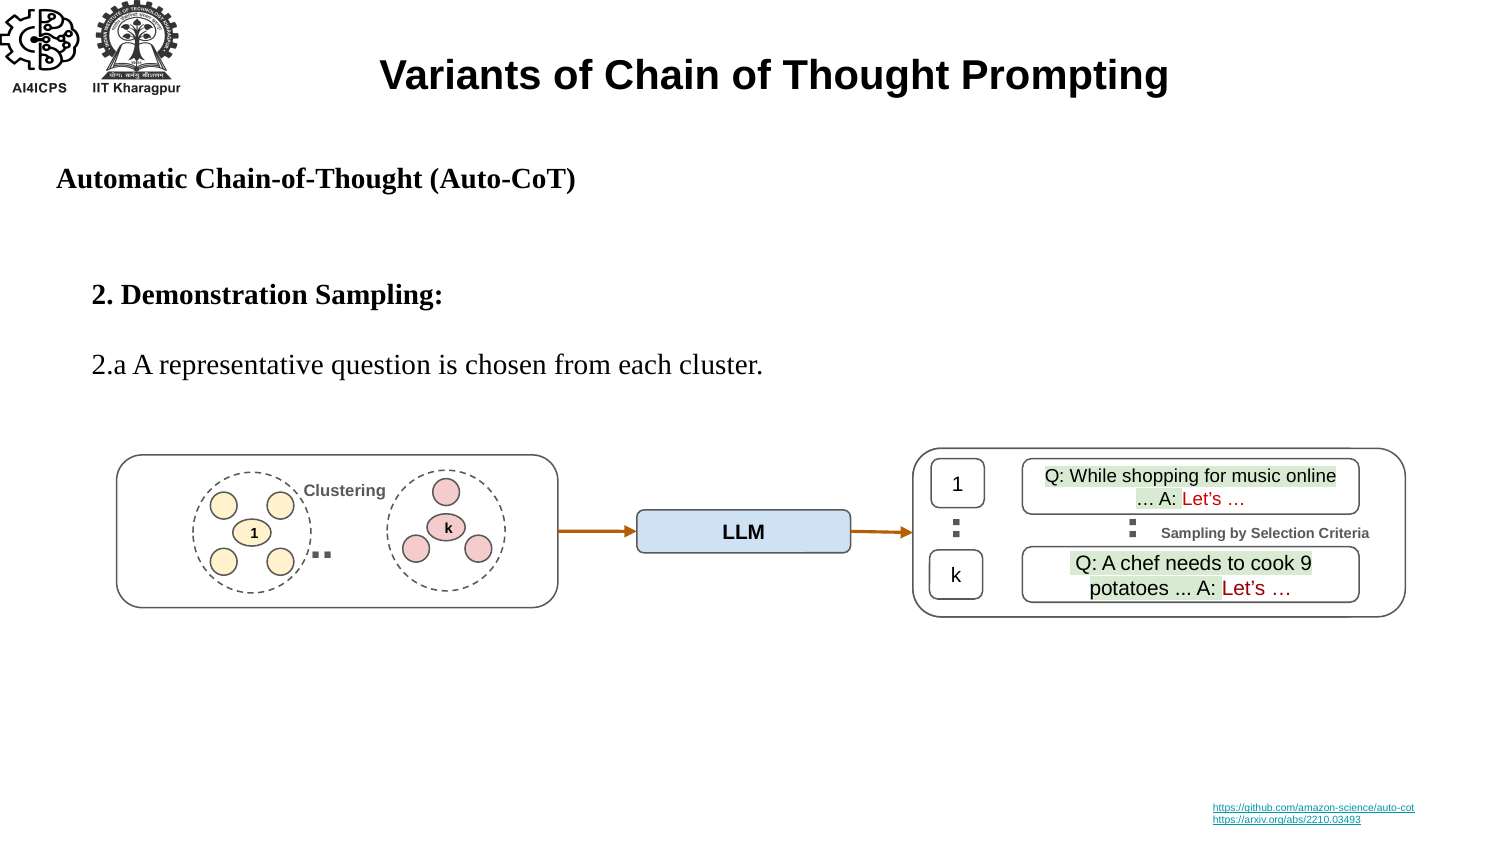

Variants of Chain of Thought Prompting
Automatic Chain-of-Thought (Auto-CoT)
2. Demonstration Sampling:
2.a A representative question is chosen from each cluster.

Q: While shopping for music online … A: Let’s …
Q: While shopping for music online … A: Let’s …
1
1
Clustering

..
..
..
..
..
Sampling by Selection Criteria
Sampling by Selection Criteria
LLM
k
1

 Q: A chef needs to cook 9 potatoes ... A: Let’s …
 Q: A chef needs to cook 9 potatoes ... A: Let’s …

k
k
https://github.com/amazon-science/auto-cot
https://arxiv.org/abs/2210.03493